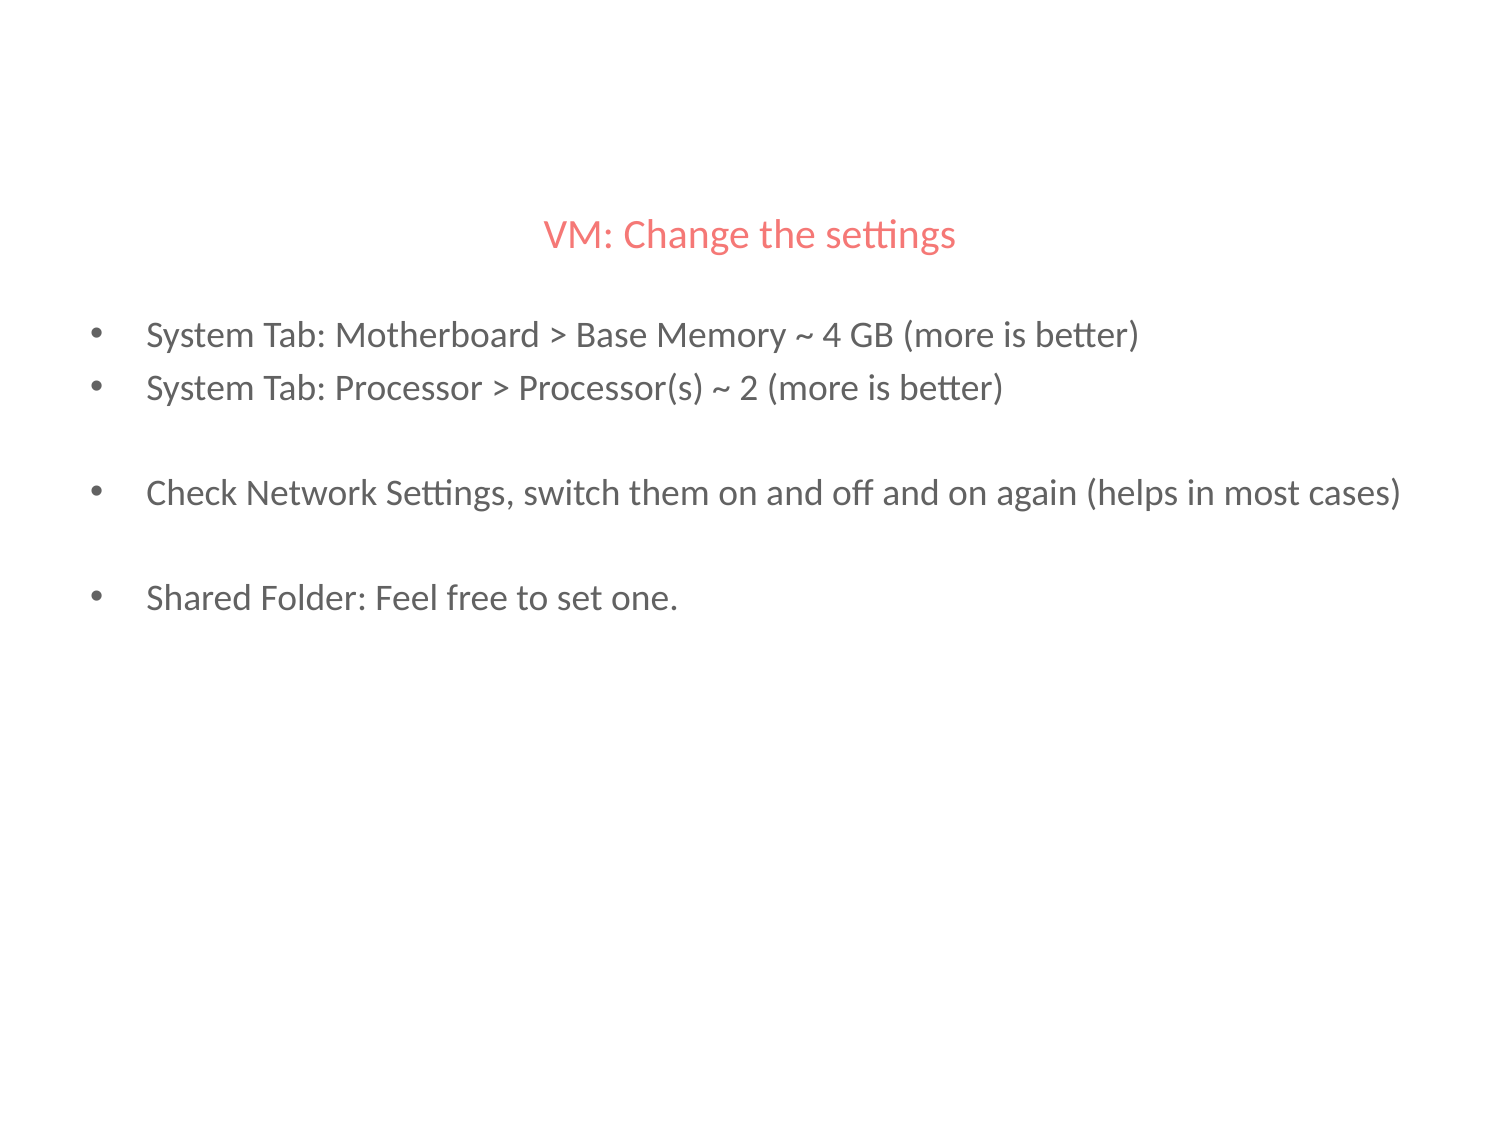

# VM: Change the settings
System Tab: Motherboard > Base Memory ~ 4 GB (more is better)
System Tab: Processor > Processor(s) ~ 2 (more is better)

Check Network Settings, switch them on and off and on again (helps in most cases)

Shared Folder: Feel free to set one.